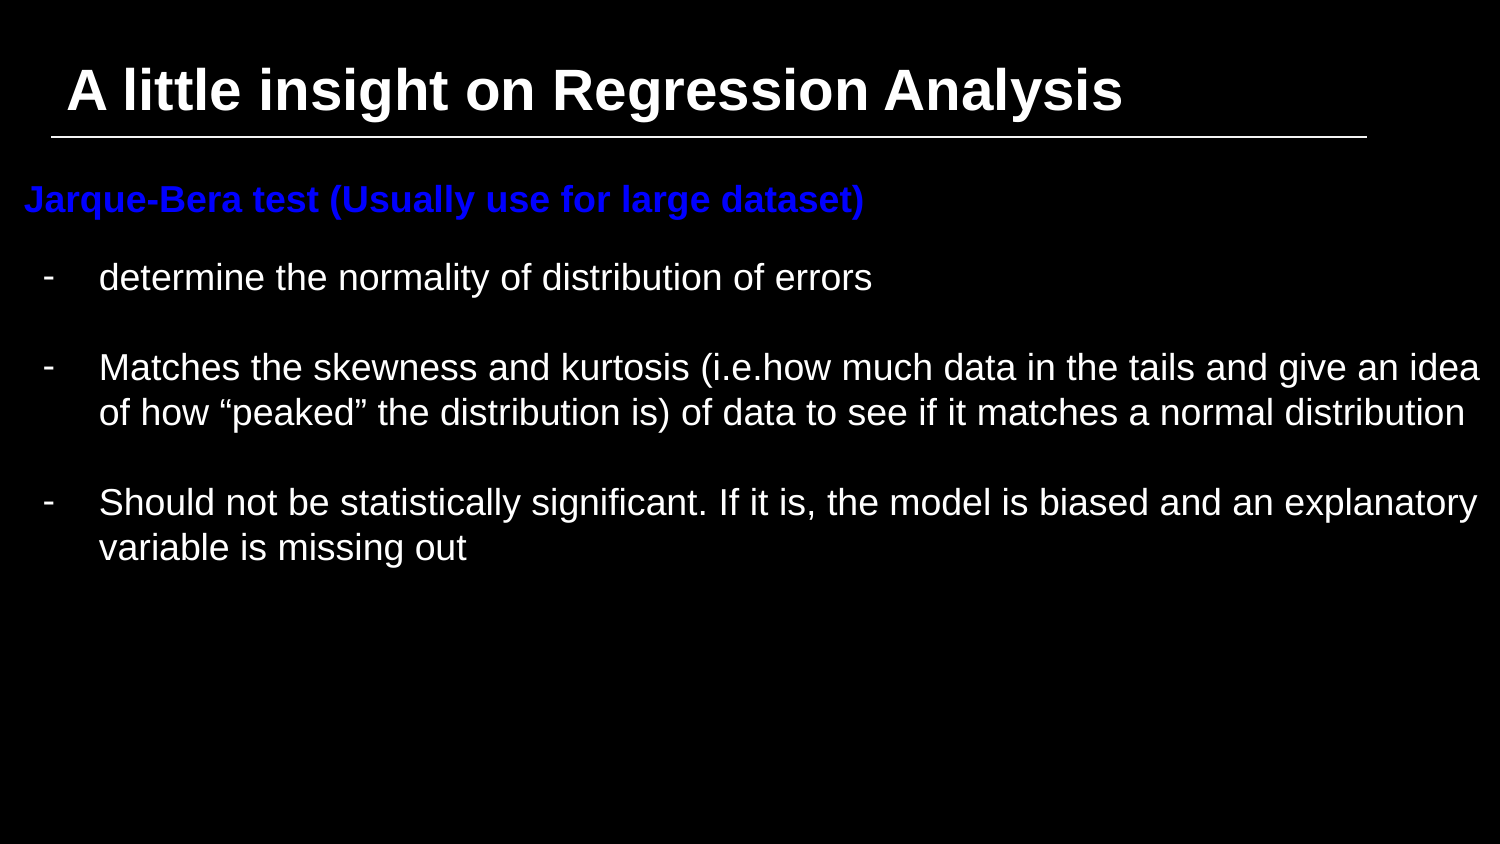

# A little insight on Regression Analysis

Jarque-Bera test (Usually use for large dataset)
determine the normality of distribution of errors

Matches the skewness and kurtosis (i.e.how much data in the tails and give an idea of how “peaked” the distribution is) of data to see if it matches a normal distribution

Should not be statistically significant. If it is, the model is biased and an explanatory variable is missing out